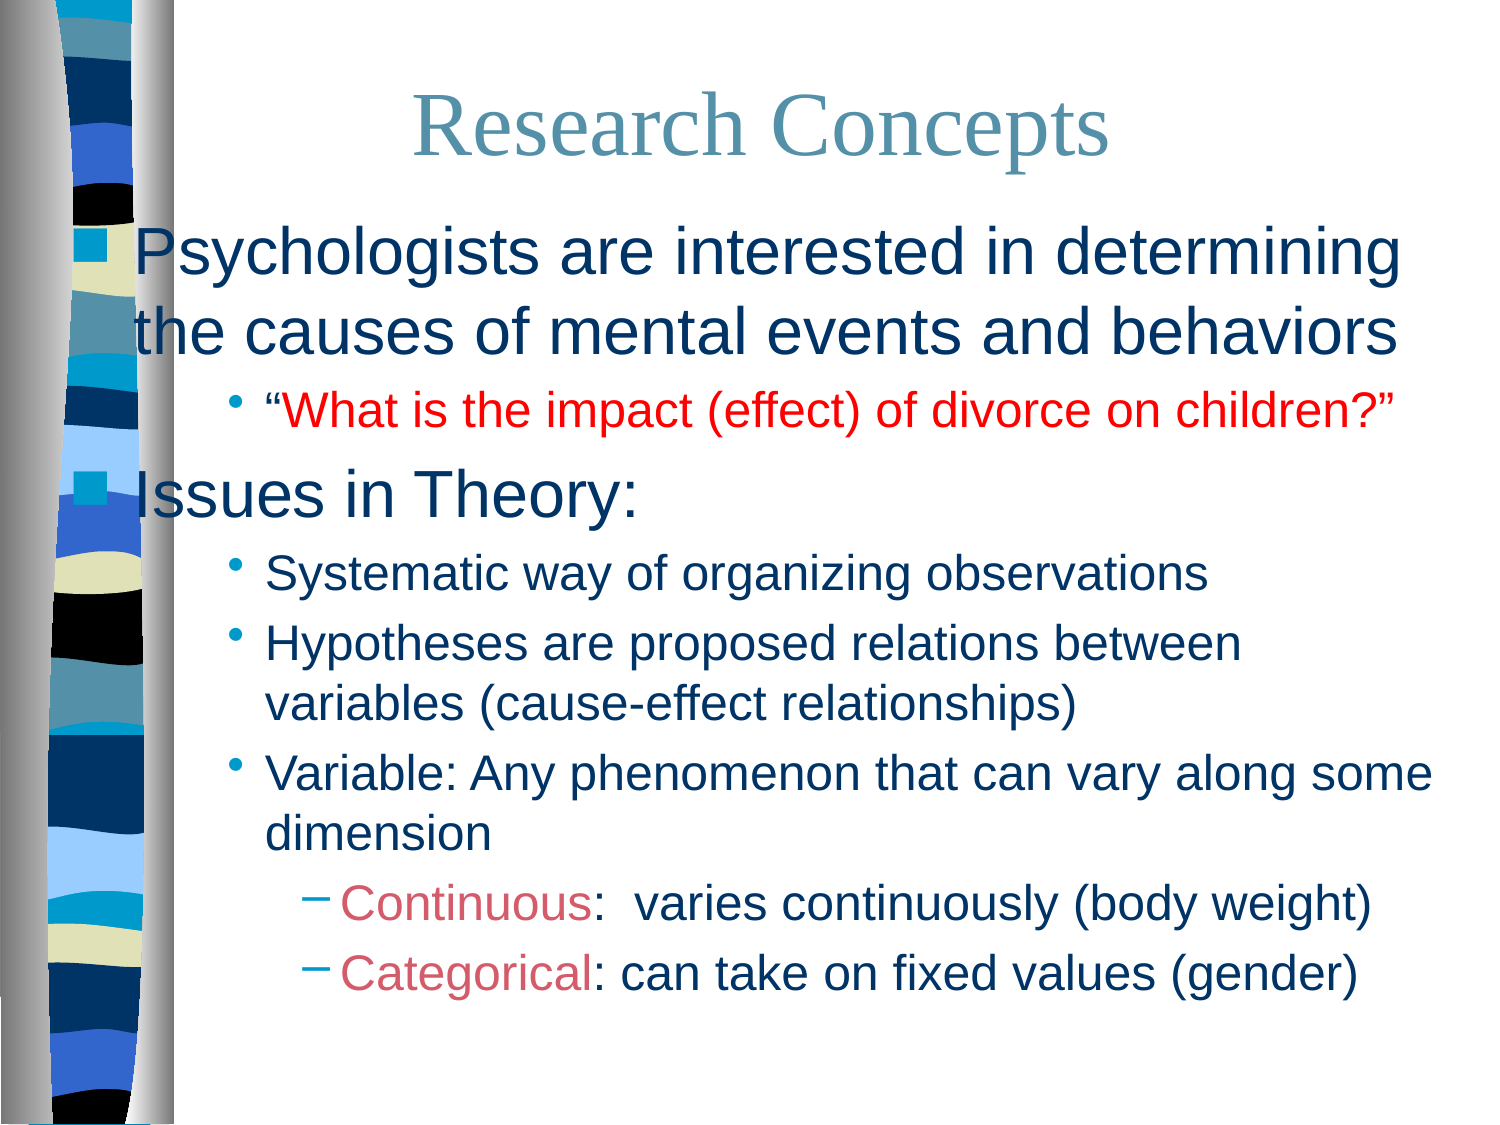

# Research Concepts
Psychologists are interested in determining the causes of mental events and behaviors
“What is the impact (effect) of divorce on children?”
Issues in Theory:
Systematic way of organizing observations
Hypotheses are proposed relations between variables (cause-effect relationships)
Variable: Any phenomenon that can vary along some dimension
Continuous:  varies continuously (body weight)
Categorical: can take on fixed values (gender)